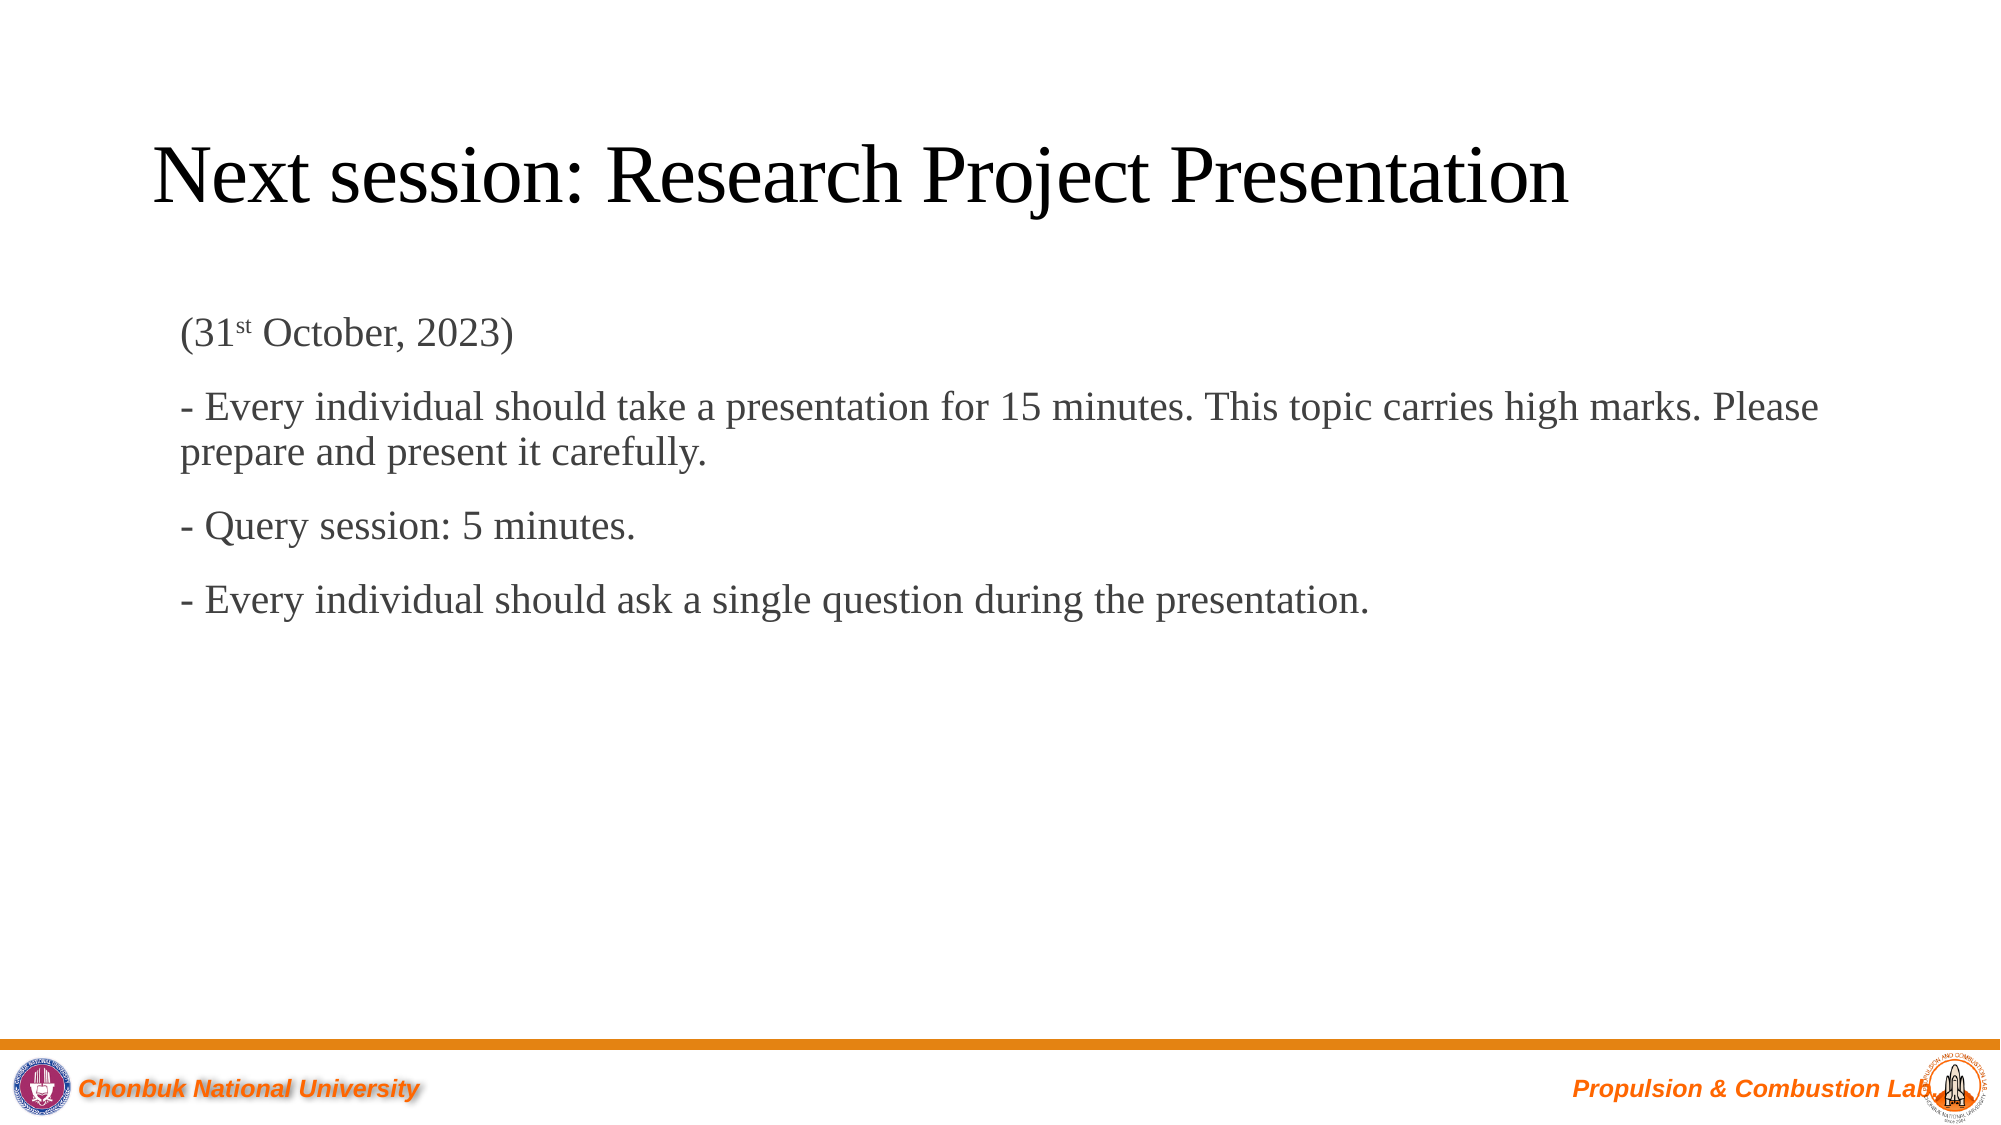

Next session: Research Project Presentation
(31st October, 2023)
- Every individual should take a presentation for 15 minutes. This topic carries high marks. Please prepare and present it carefully.
- Query session: 5 minutes.
- Every individual should ask a single question during the presentation.